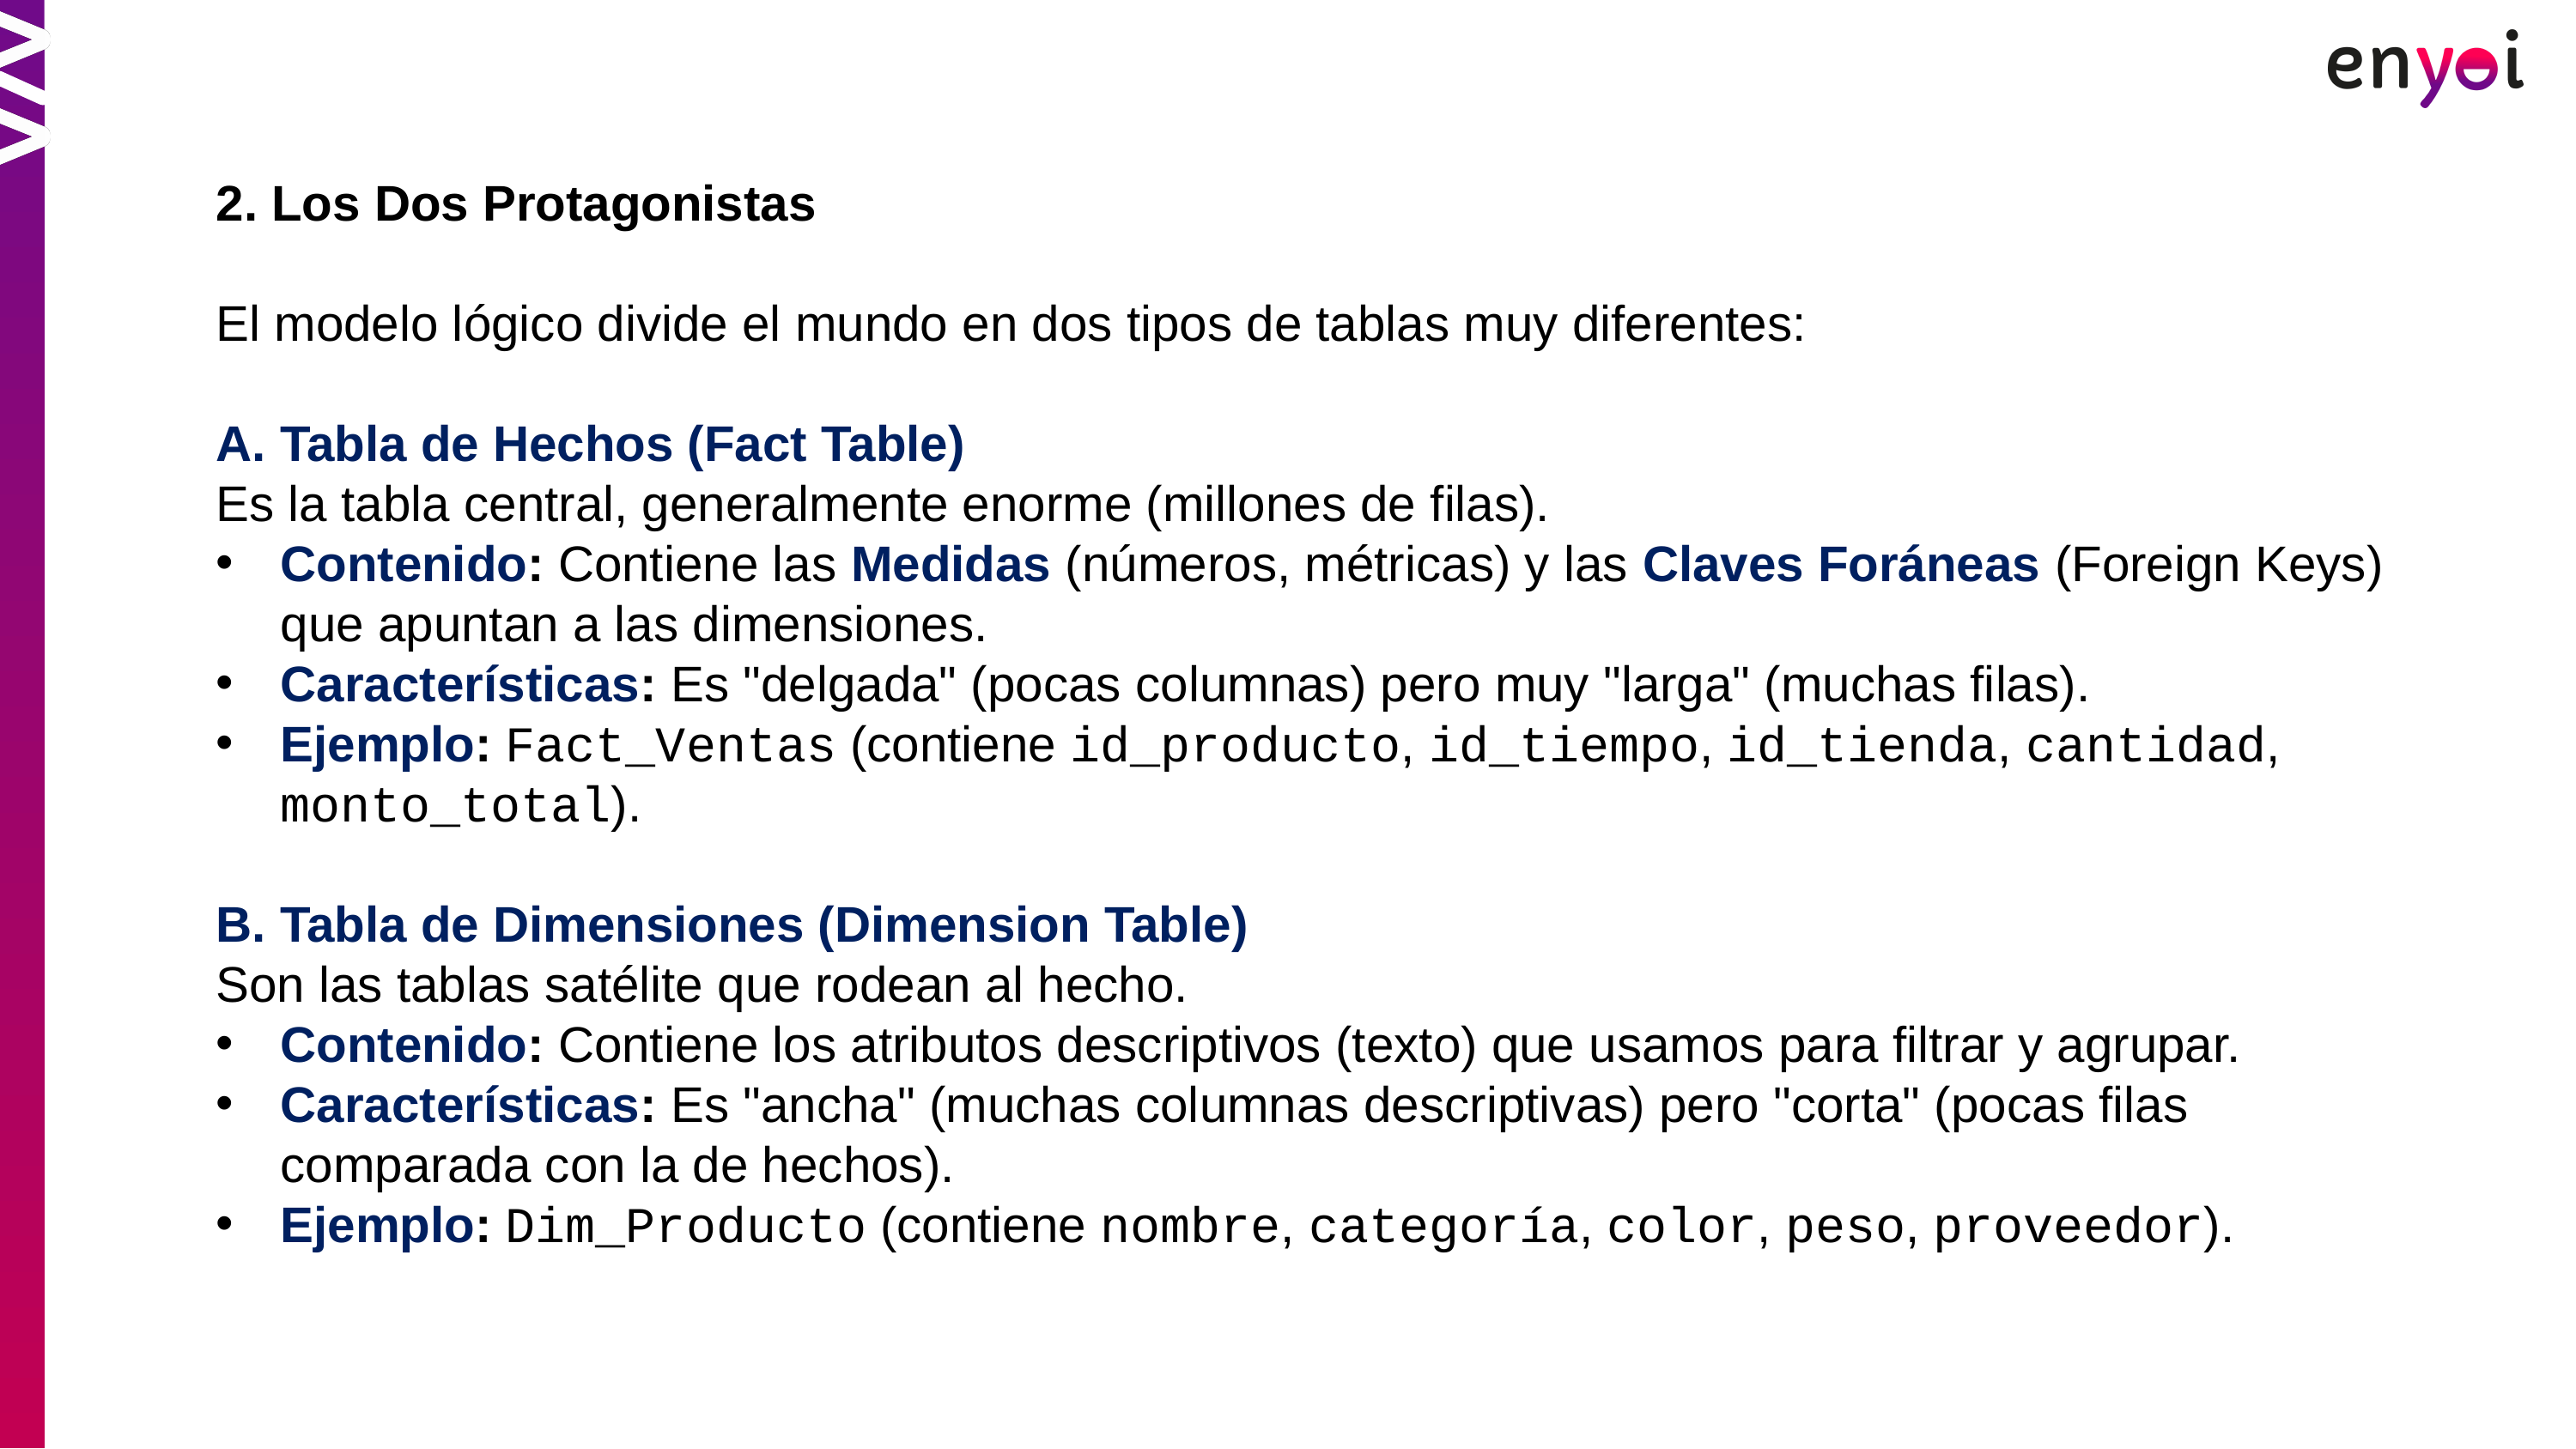

2. Los Dos Protagonistas

El modelo lógico divide el mundo en dos tipos de tablas muy diferentes:

A. Tabla de Hechos (Fact Table)
Es la tabla central, generalmente enorme (millones de filas).
Contenido: Contiene las Medidas (números, métricas) y las Claves Foráneas (Foreign Keys) que apuntan a las dimensiones.
Características: Es "delgada" (pocas columnas) pero muy "larga" (muchas filas).
Ejemplo: Fact_Ventas (contiene id_producto, id_tiempo, id_tienda, cantidad, monto_total).

B. Tabla de Dimensiones (Dimension Table)
Son las tablas satélite que rodean al hecho.
Contenido: Contiene los atributos descriptivos (texto) que usamos para filtrar y agrupar.
Características: Es "ancha" (muchas columnas descriptivas) pero "corta" (pocas filas comparada con la de hechos).
Ejemplo: Dim_Producto (contiene nombre, categoría, color, peso, proveedor).